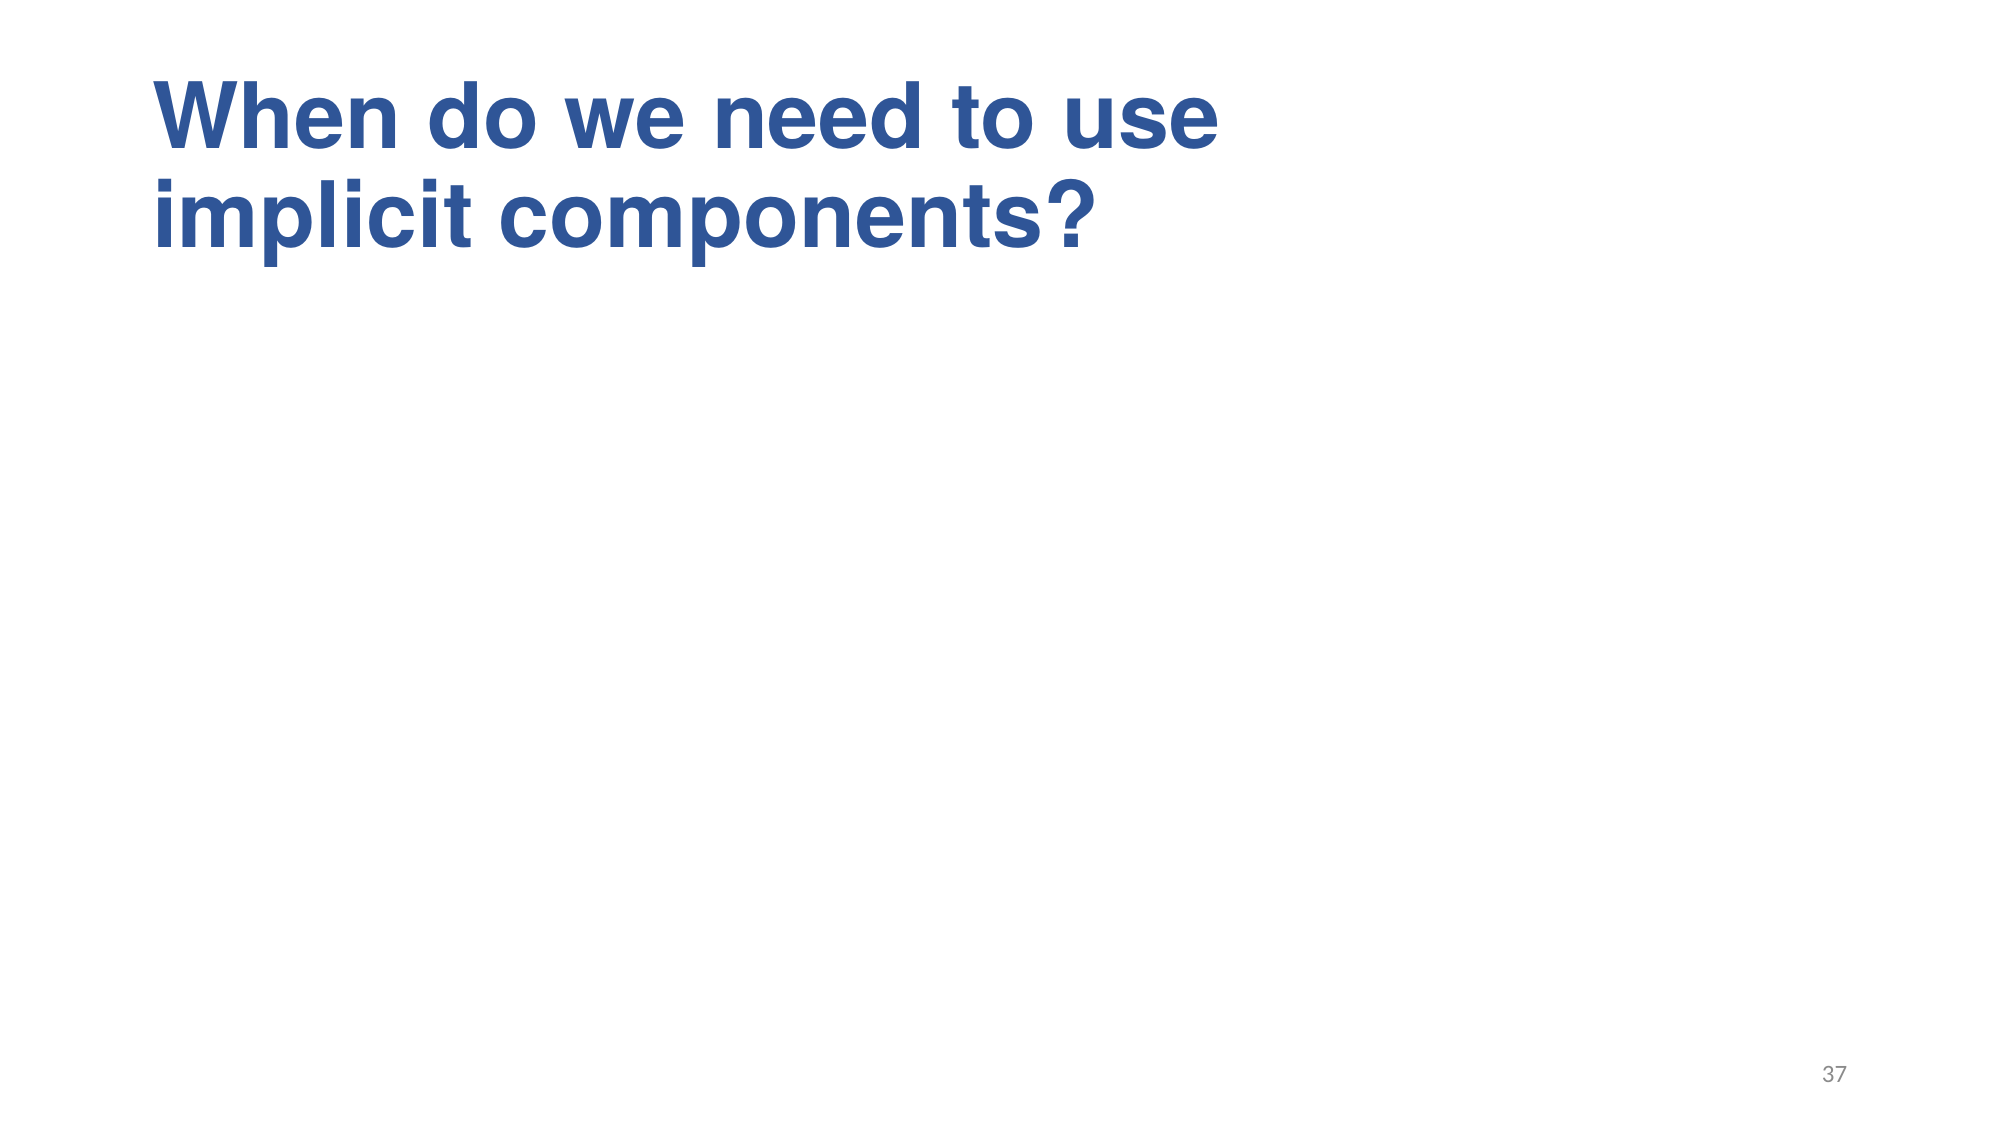

# When do we need to use implicit components?
37